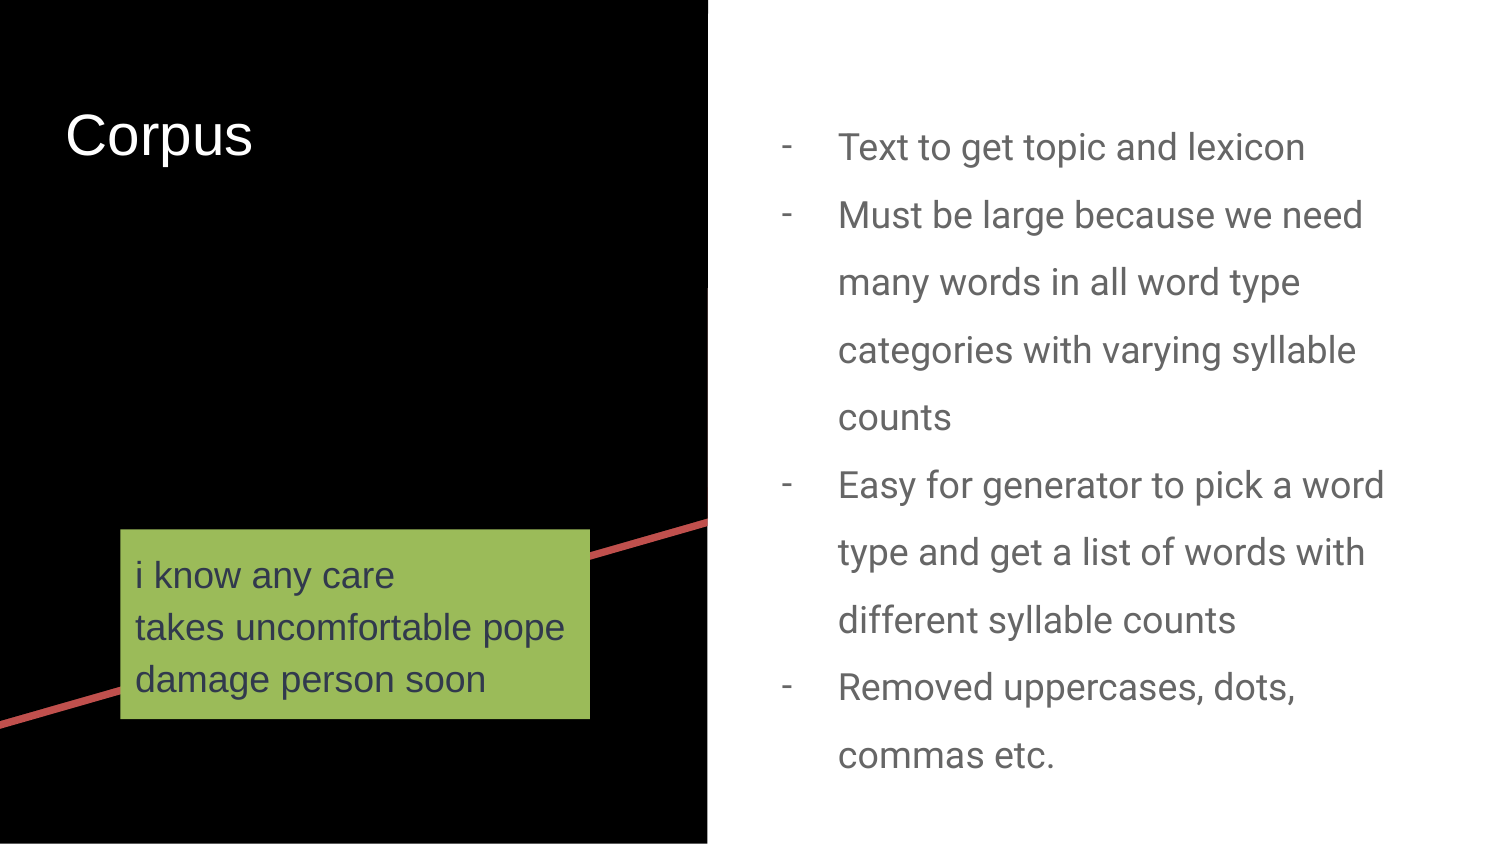

Corpus

Text to get topic and lexicon
Must be large because we need many words in all word type categories with varying syllable counts
Easy for generator to pick a word type and get a list of words with different syllable counts
Removed uppercases, dots, commas etc.
i know any care
takes uncomfortable pope
damage person soon